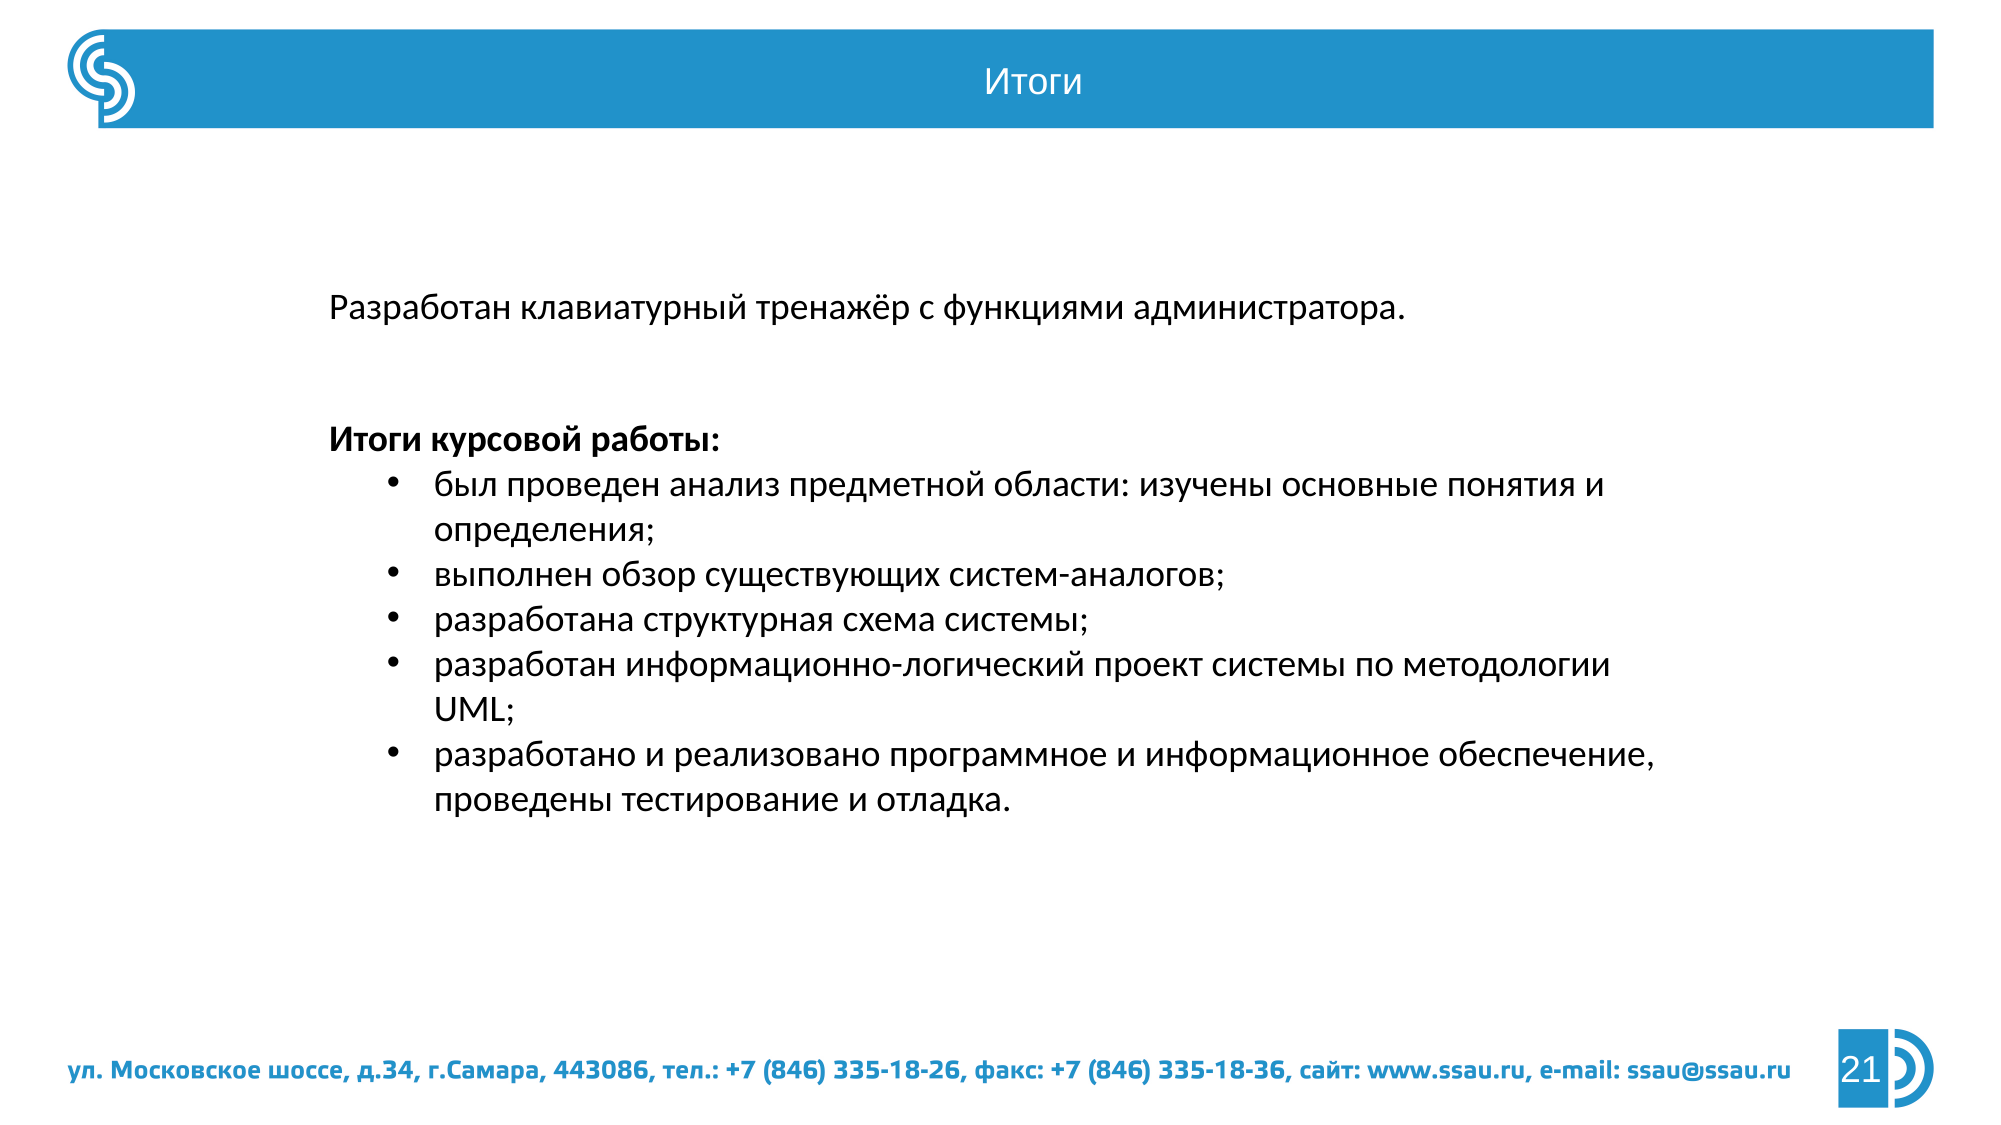

Итоги
Разработан клавиатурный тренажёр с функциями администратора.
Итоги курсовой работы:
был проведен анализ предметной области: изучены основные понятия и определения;
выполнен обзор существующих систем-аналогов;
разработана структурная схема системы;
разработан информационно-логический проект системы по методологии UML;
разработано и реализовано программное и информационное обеспечение, проведены тестирование и отладка.
21